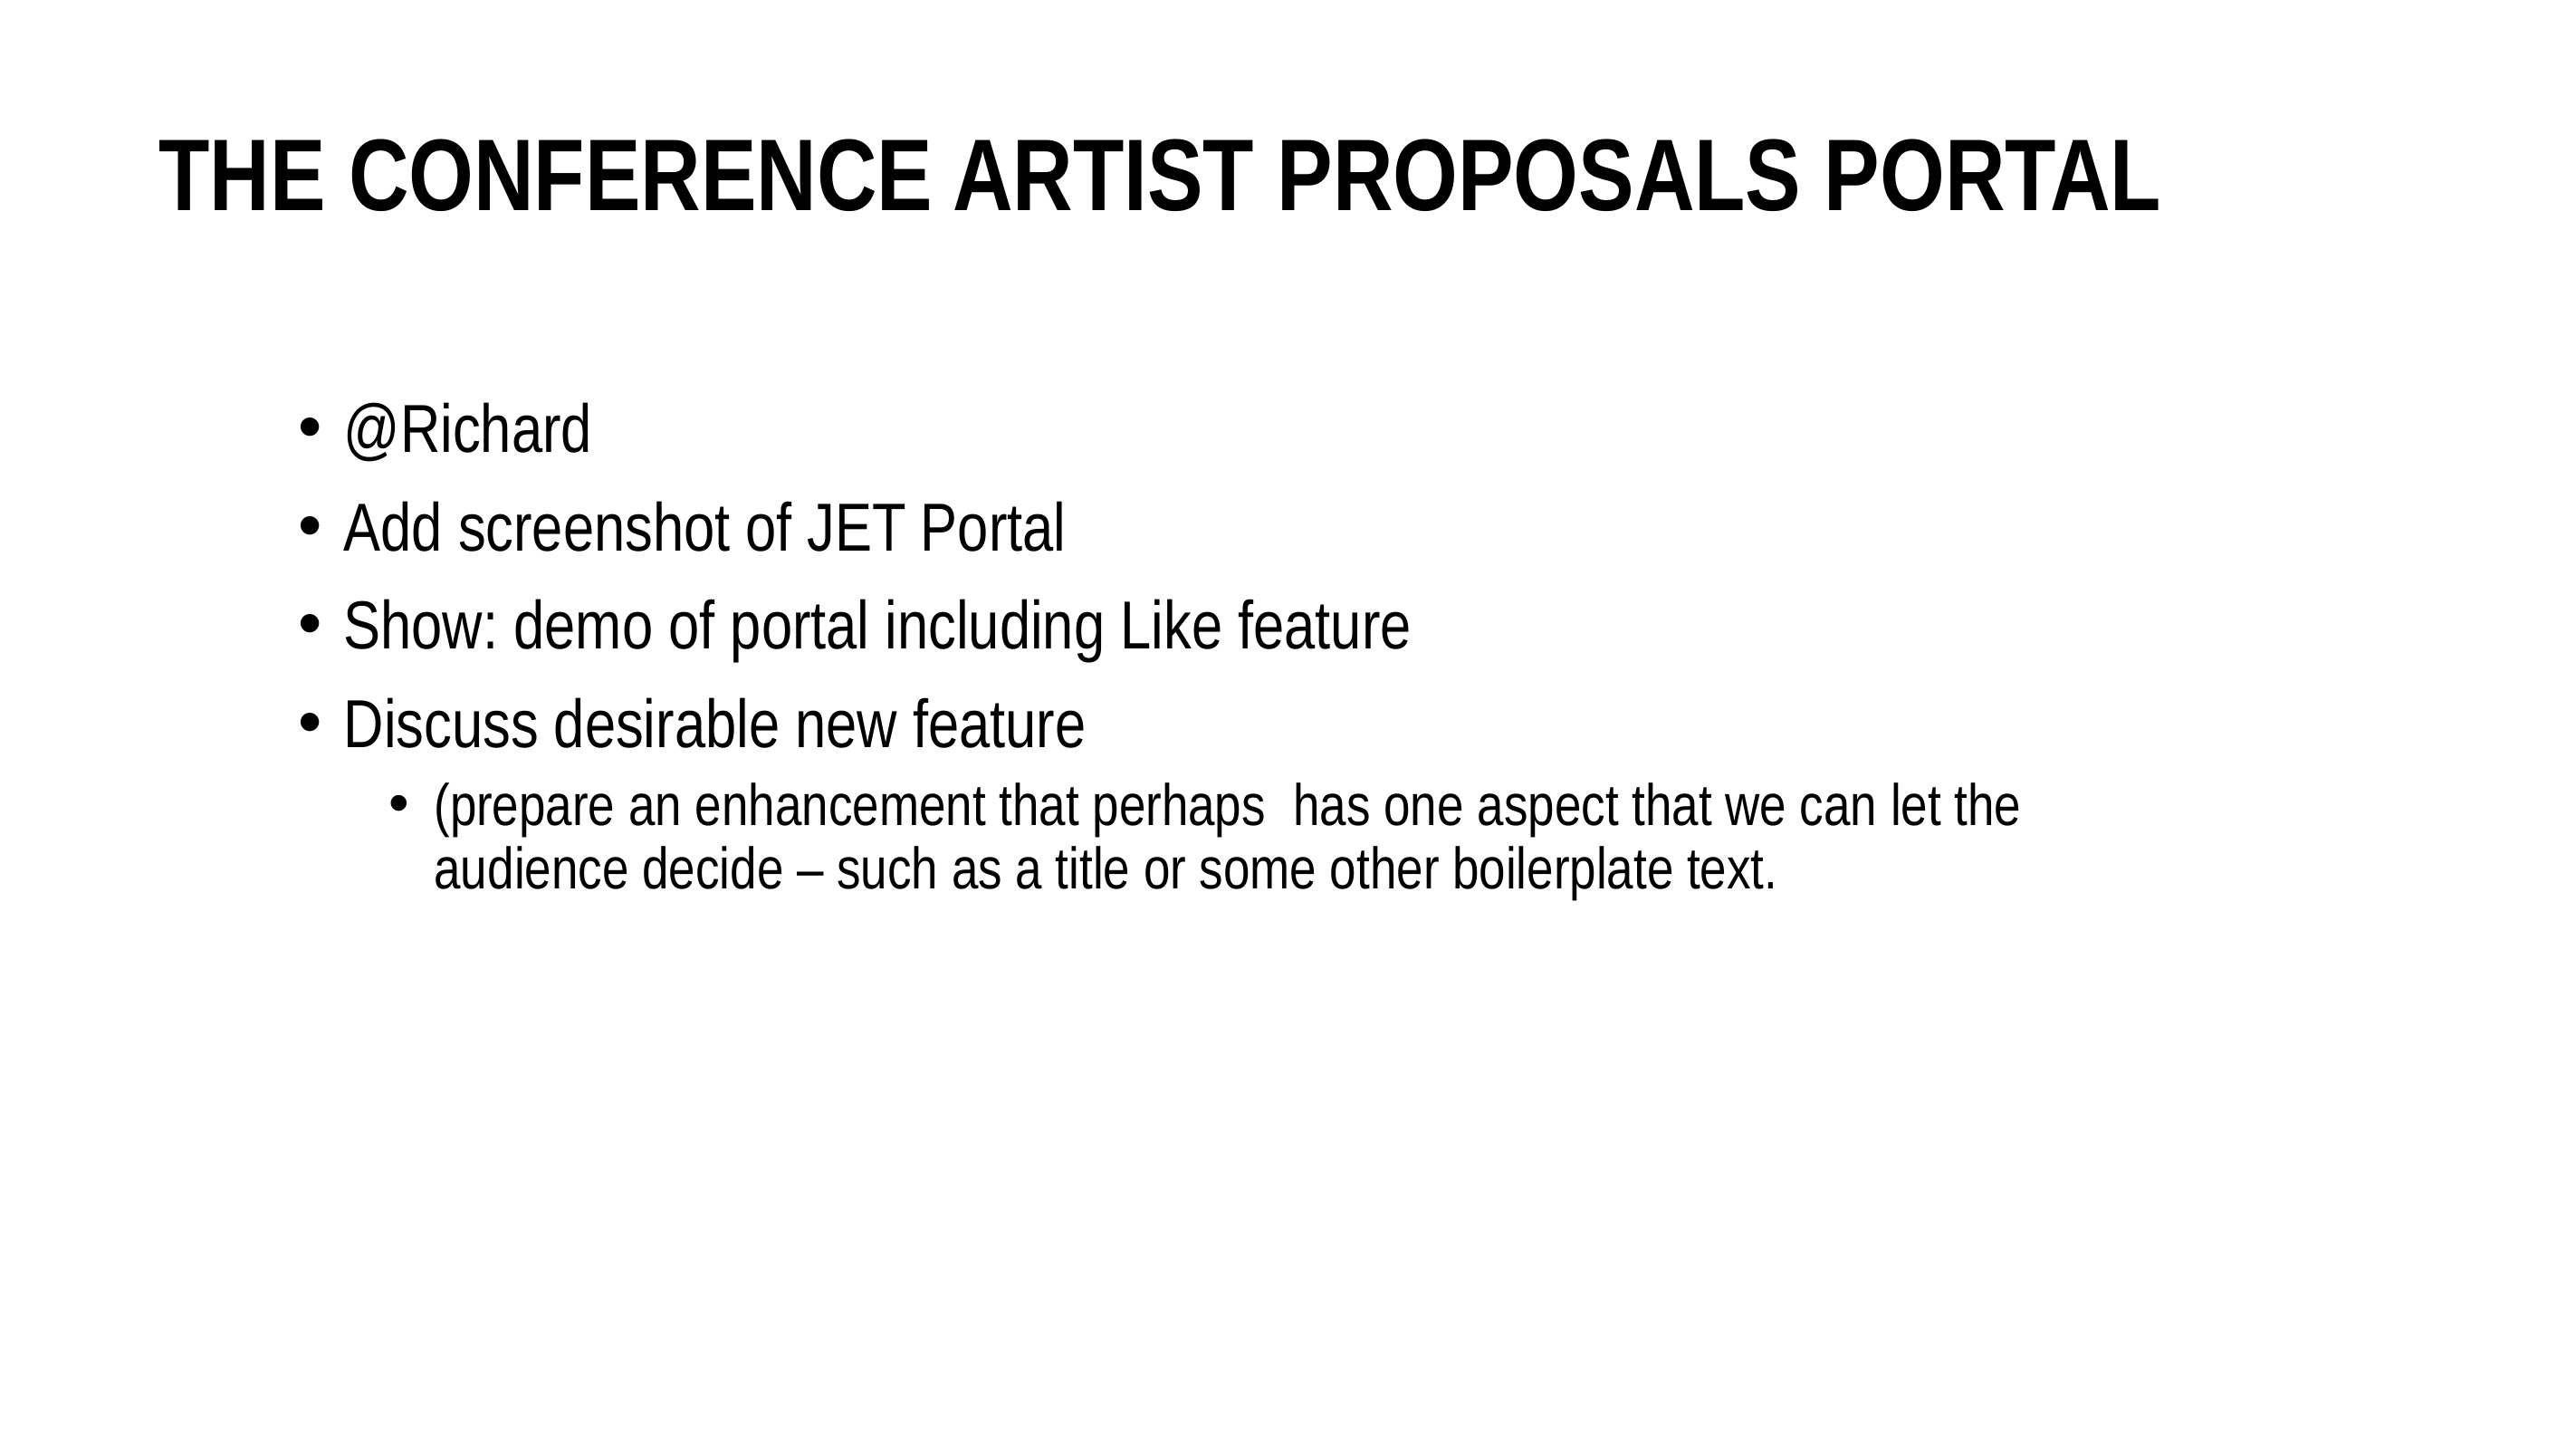

# The Conference Artist Proposals Portal
@Richard
Add screenshot of JET Portal
Show: demo of portal including Like feature
Discuss desirable new feature
(prepare an enhancement that perhaps  has one aspect that we can let the audience decide – such as a title or some other boilerplate text.